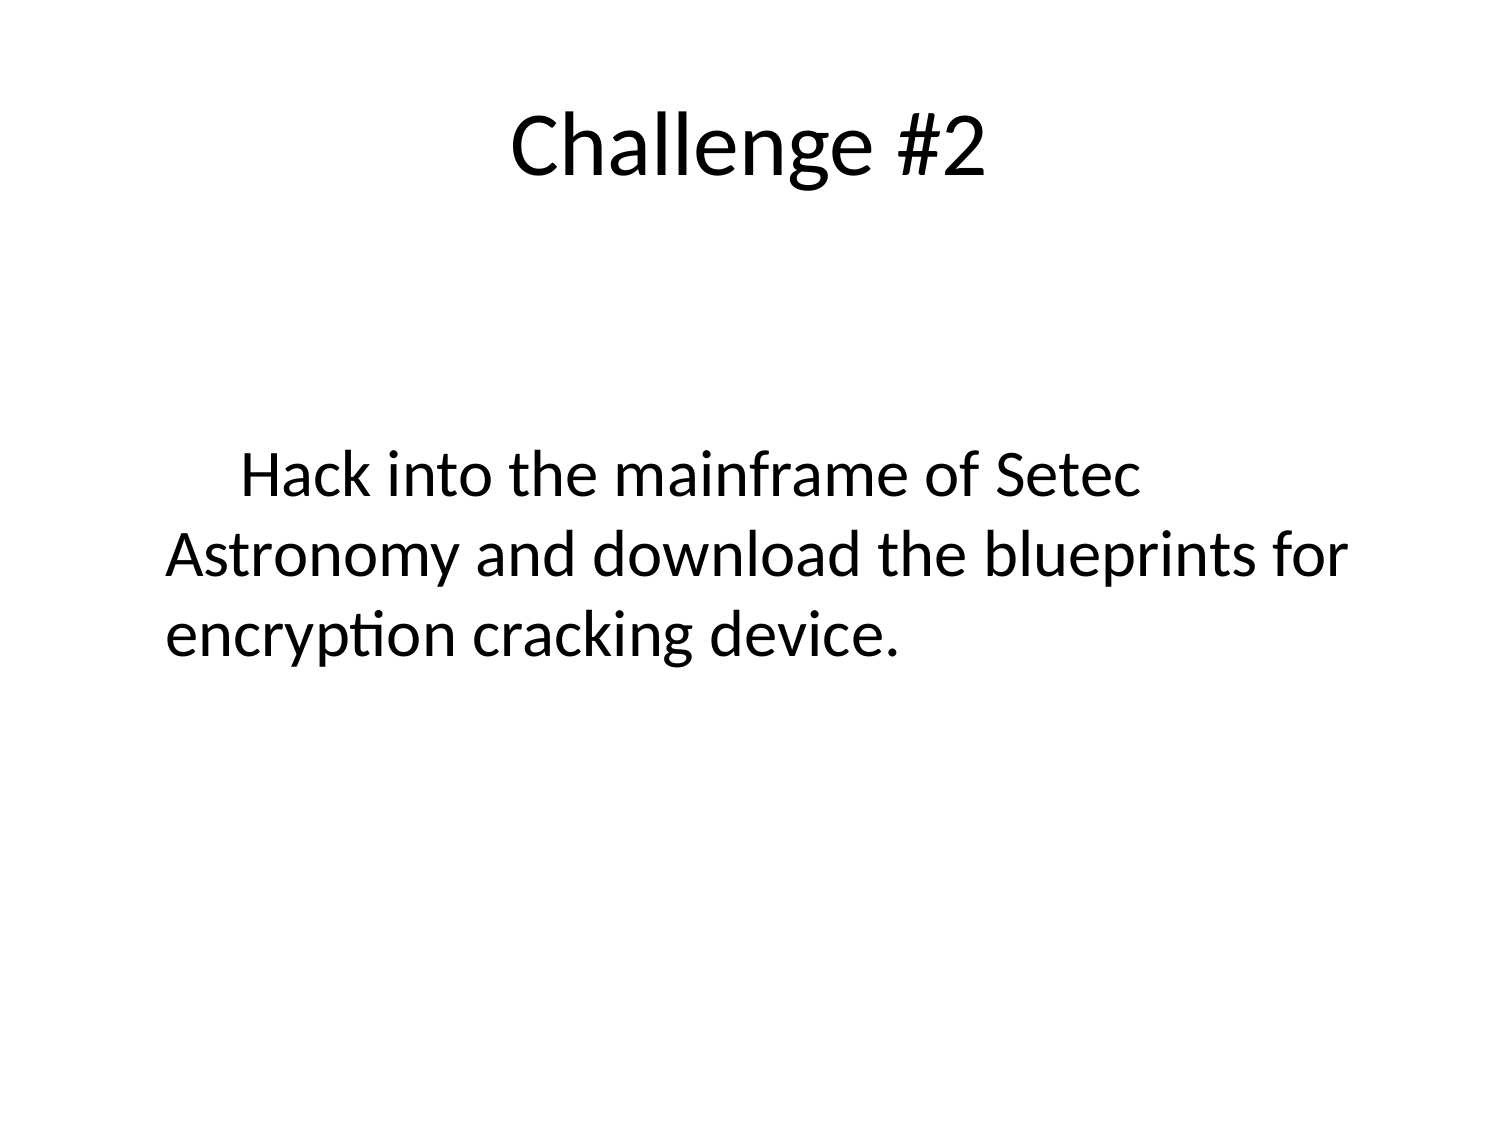

Challenge #2

Hack into the mainframe of Setec Astronomy and download the blueprints for encryption cracking device.